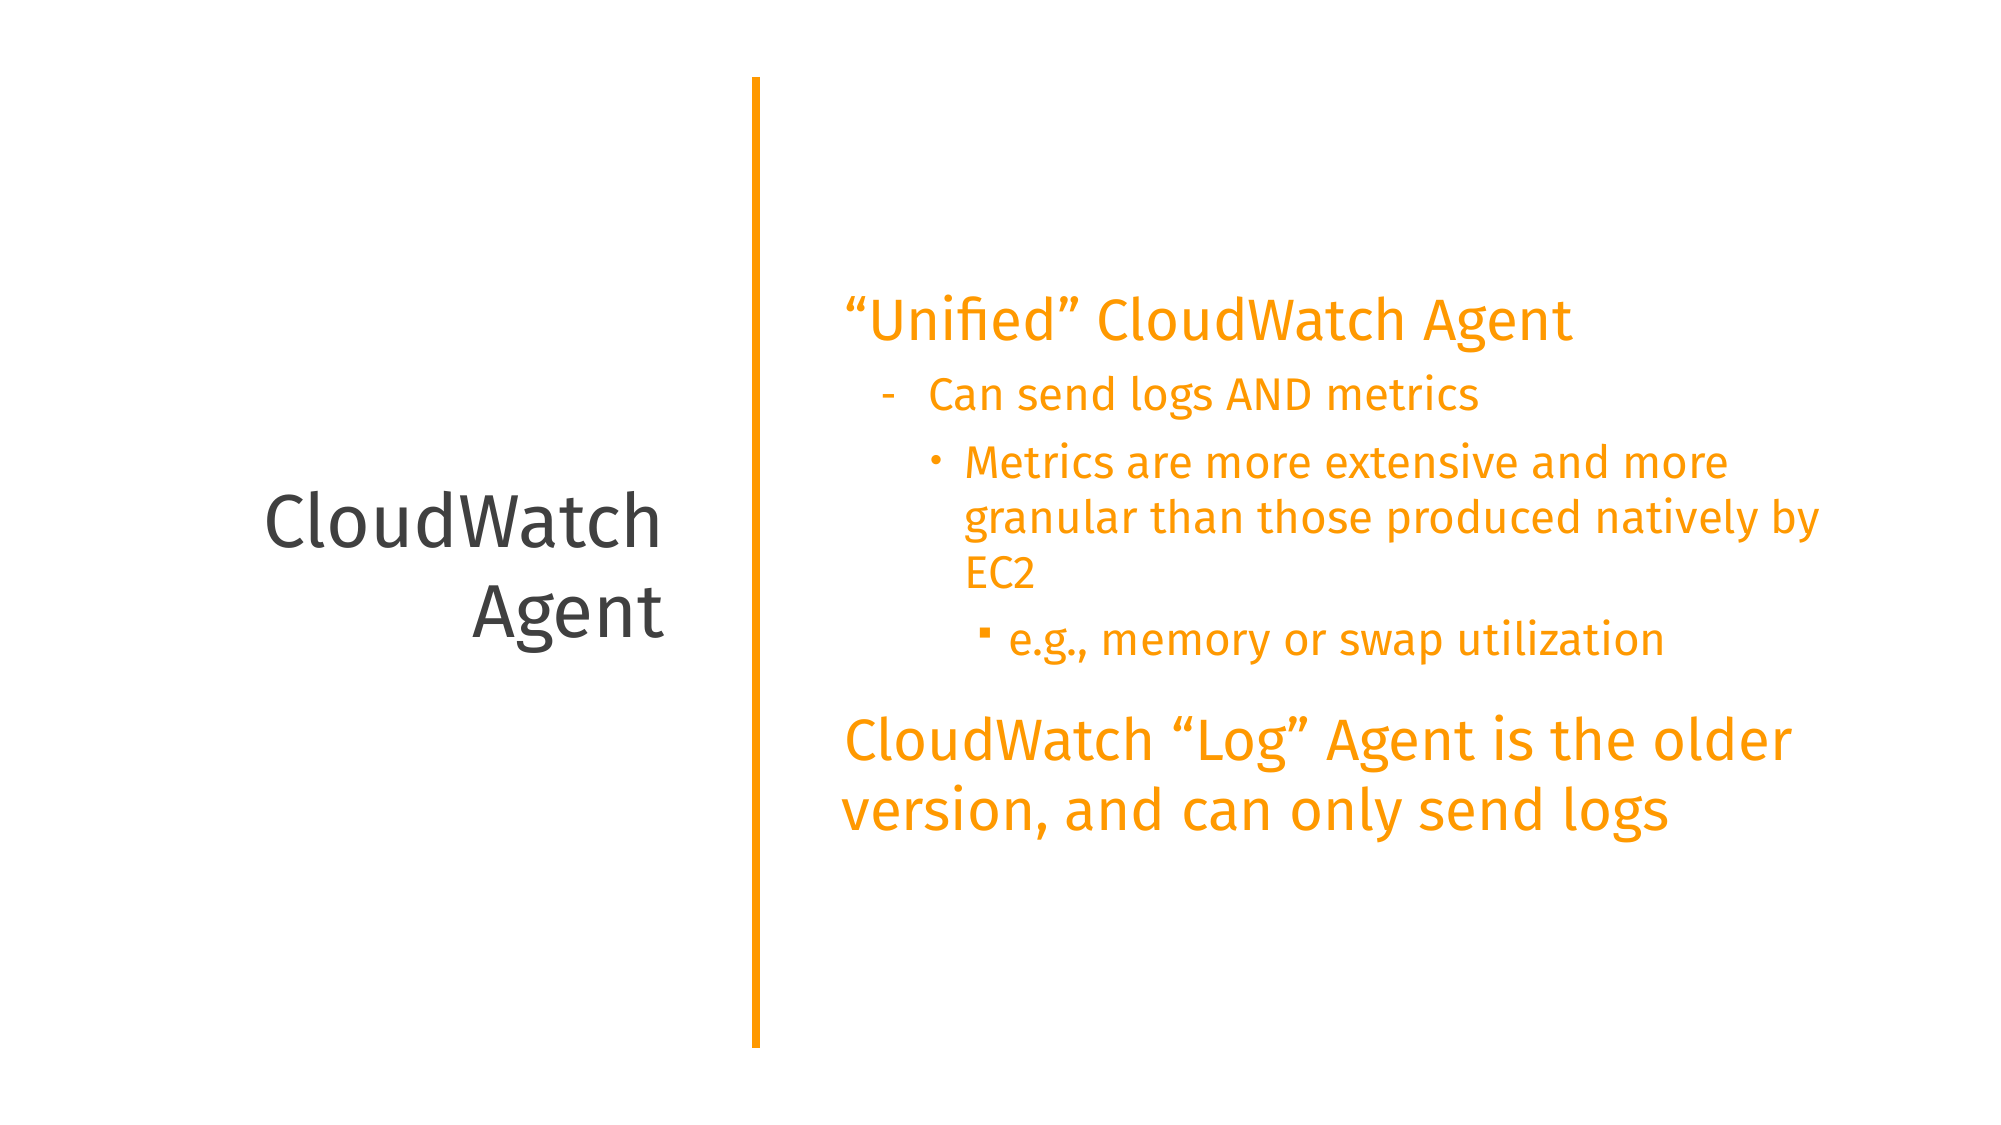

CloudWatch Agent
“Unified” CloudWatch Agent
Can send logs AND metrics
Metrics are more extensive and more granular than those produced natively by EC2
e.g., memory or swap utilization
CloudWatch “Log” Agent is the older version, and can only send logs